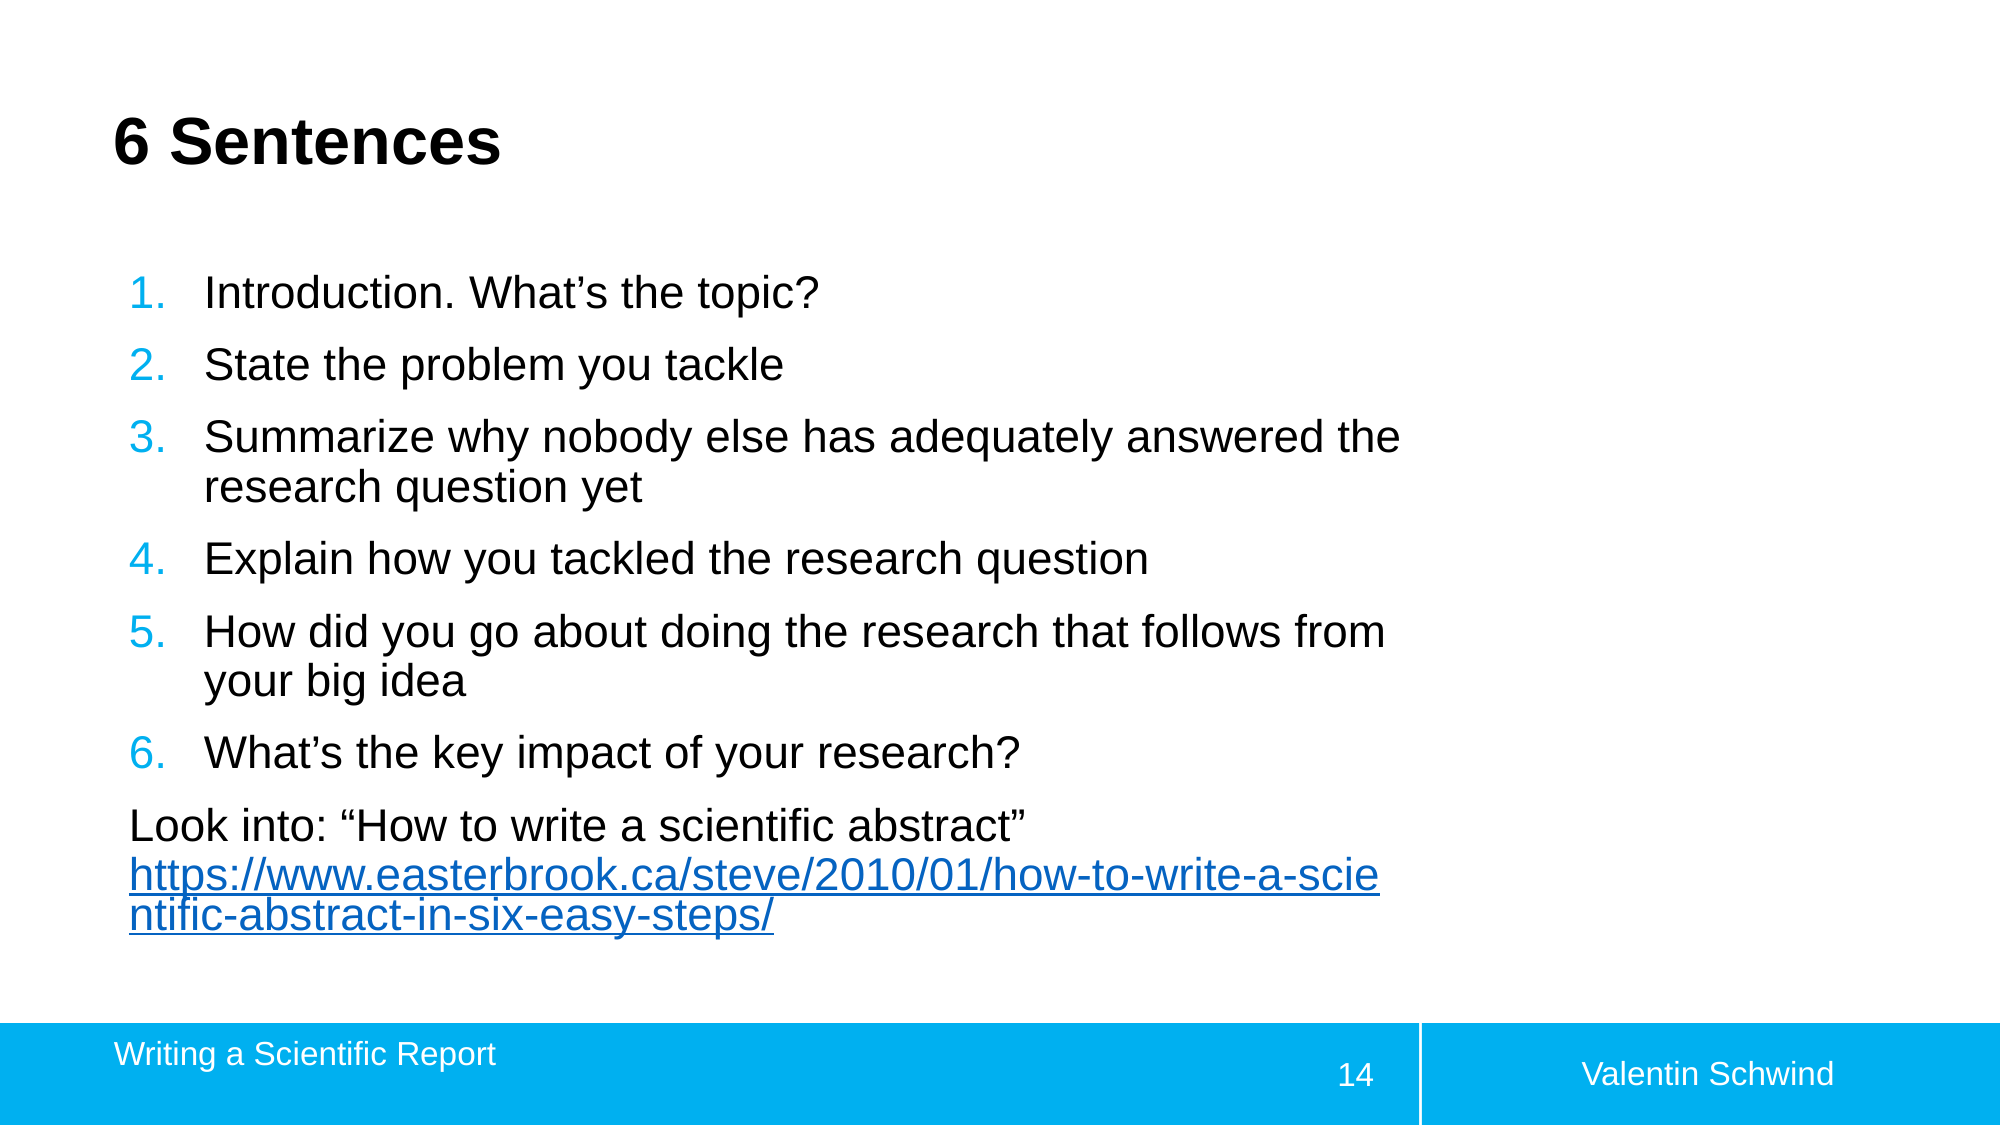

# 6 Sentences

Introduction. What’s the topic?
State the problem you tackle
Summarize why nobody else has adequately answered the research question yet
Explain how you tackled the research question
How did you go about doing the research that follows from your big idea
What’s the key impact of your research?
Look into: “How to write a scientific abstract” https://www.easterbrook.ca/steve/2010/01/how-to-write-a-scientific-abstract-in-six-easy-steps/

Valentin Schwind
Writing a Scientific Report

14